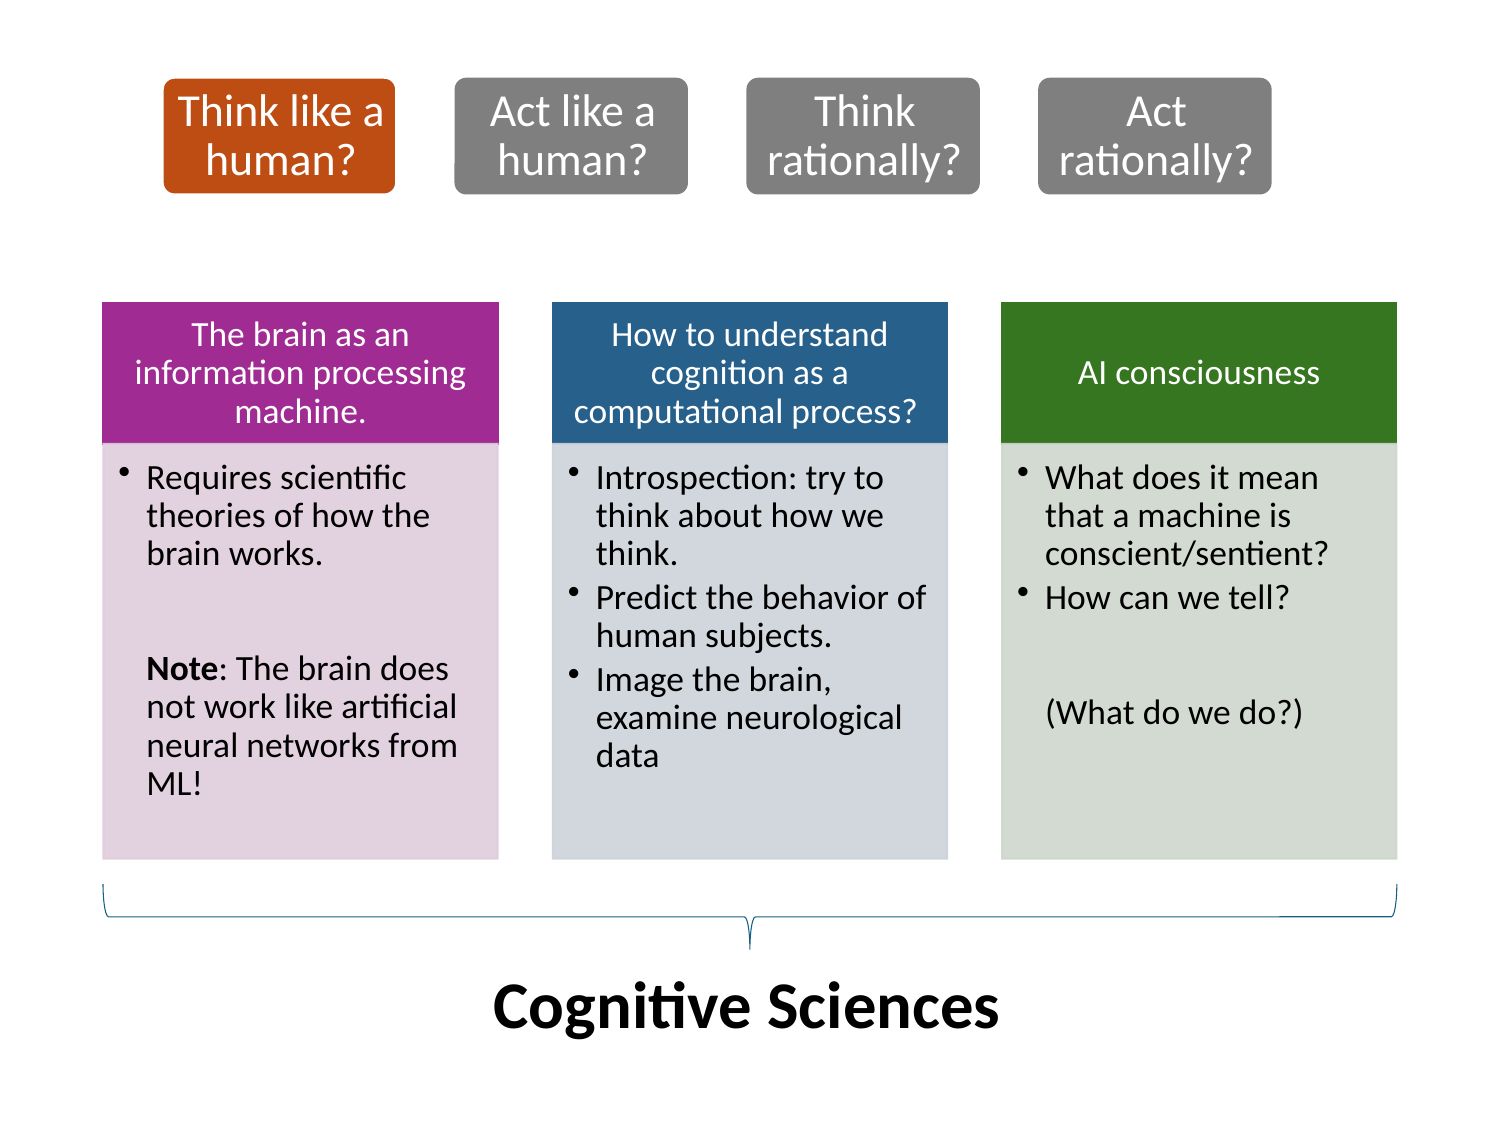

Think like a human?
Act like a human?
Think rationally?
Act rationally?

The brain as an information processing machine.
Requires scientific theories of how the brain works.
Note: The brain does not work like artificial neural networks from ML!
How to understand cognition as a computational process?
Introspection: try to think about how we think.
Predict the behavior of human subjects.
Image the brain, examine neurological data
AI consciousness
What does it mean that a machine is conscient/sentient?
How can we tell?
(What do we do?)

# Cognitive Sciences